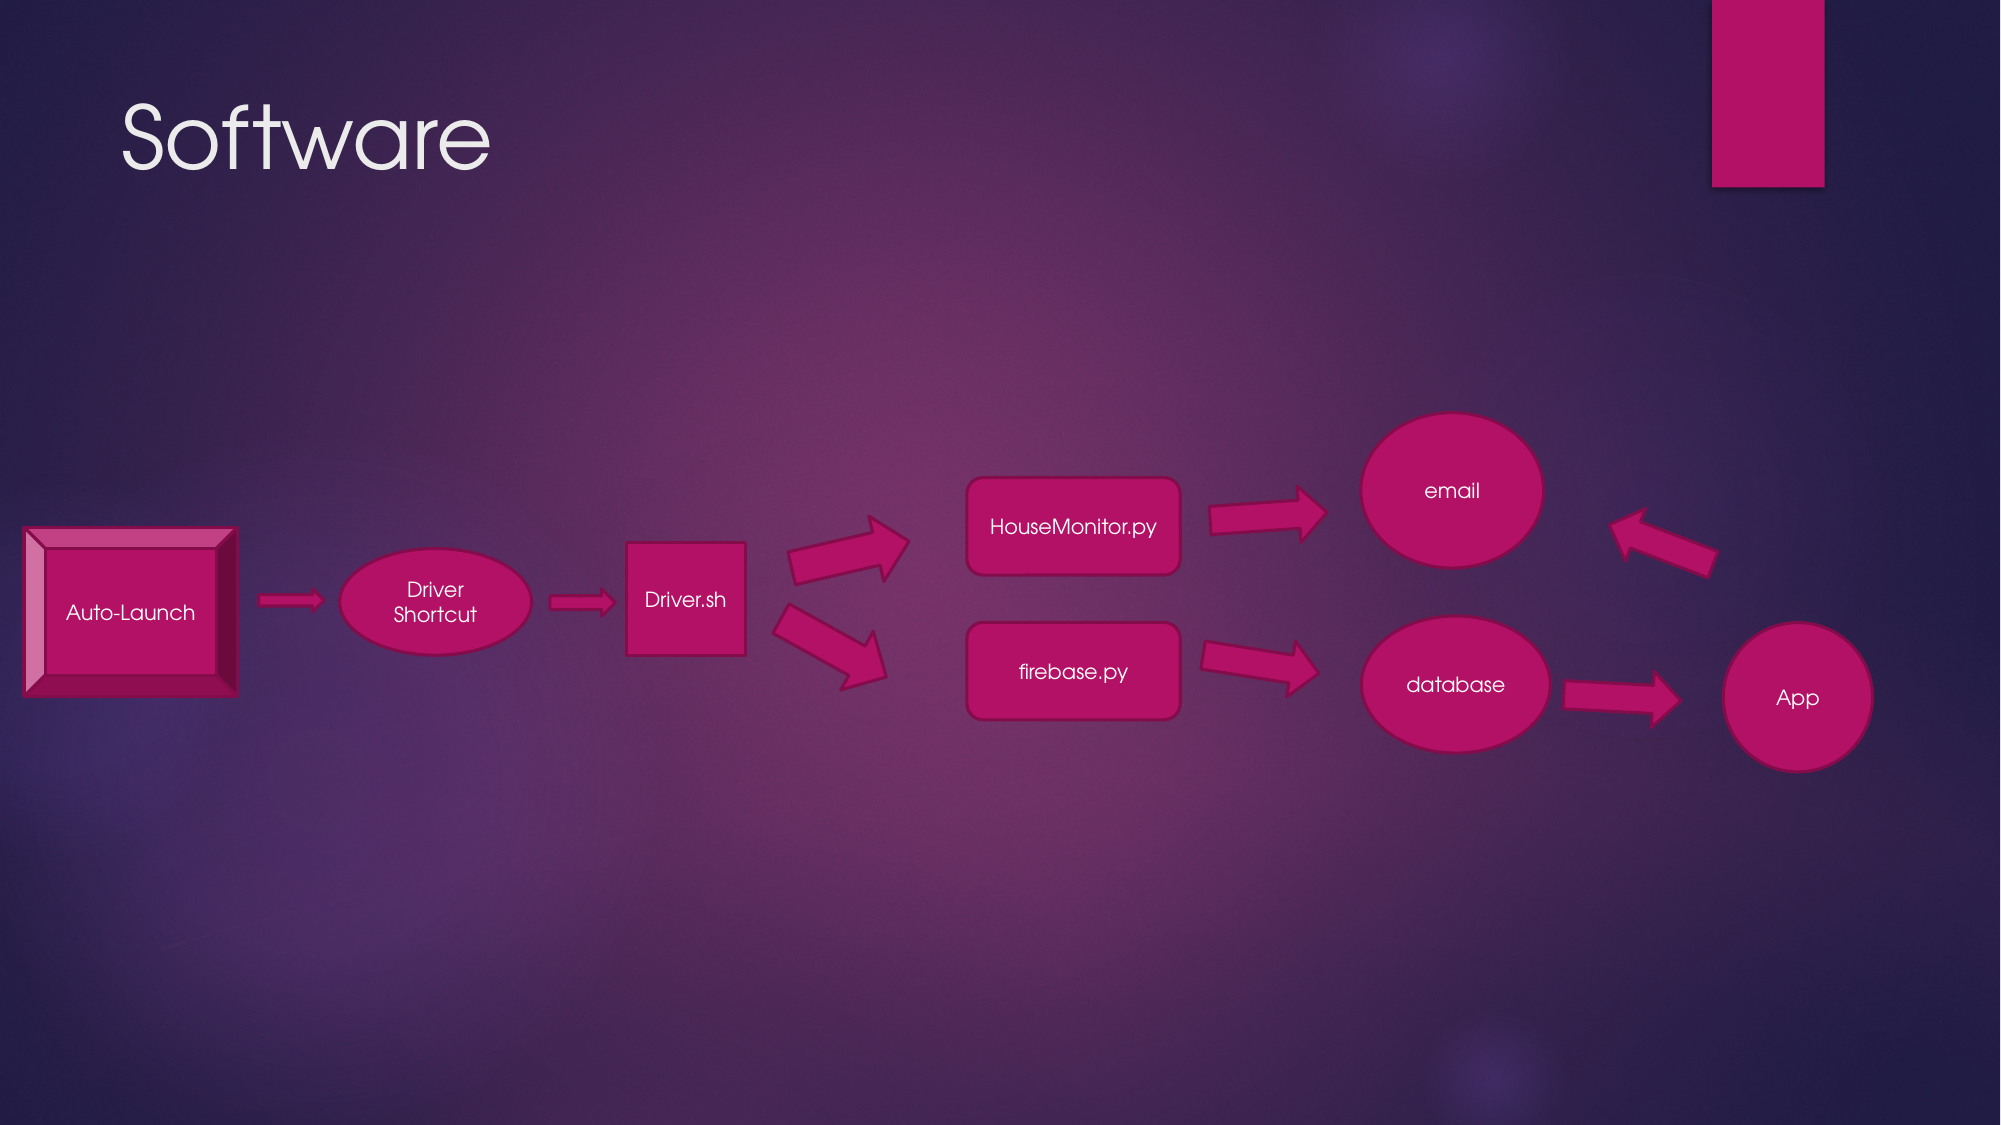

# Software
email
HouseMonitor.py

Auto-Launch
Driver.sh
Driver Shortcut

database
firebase.py
App